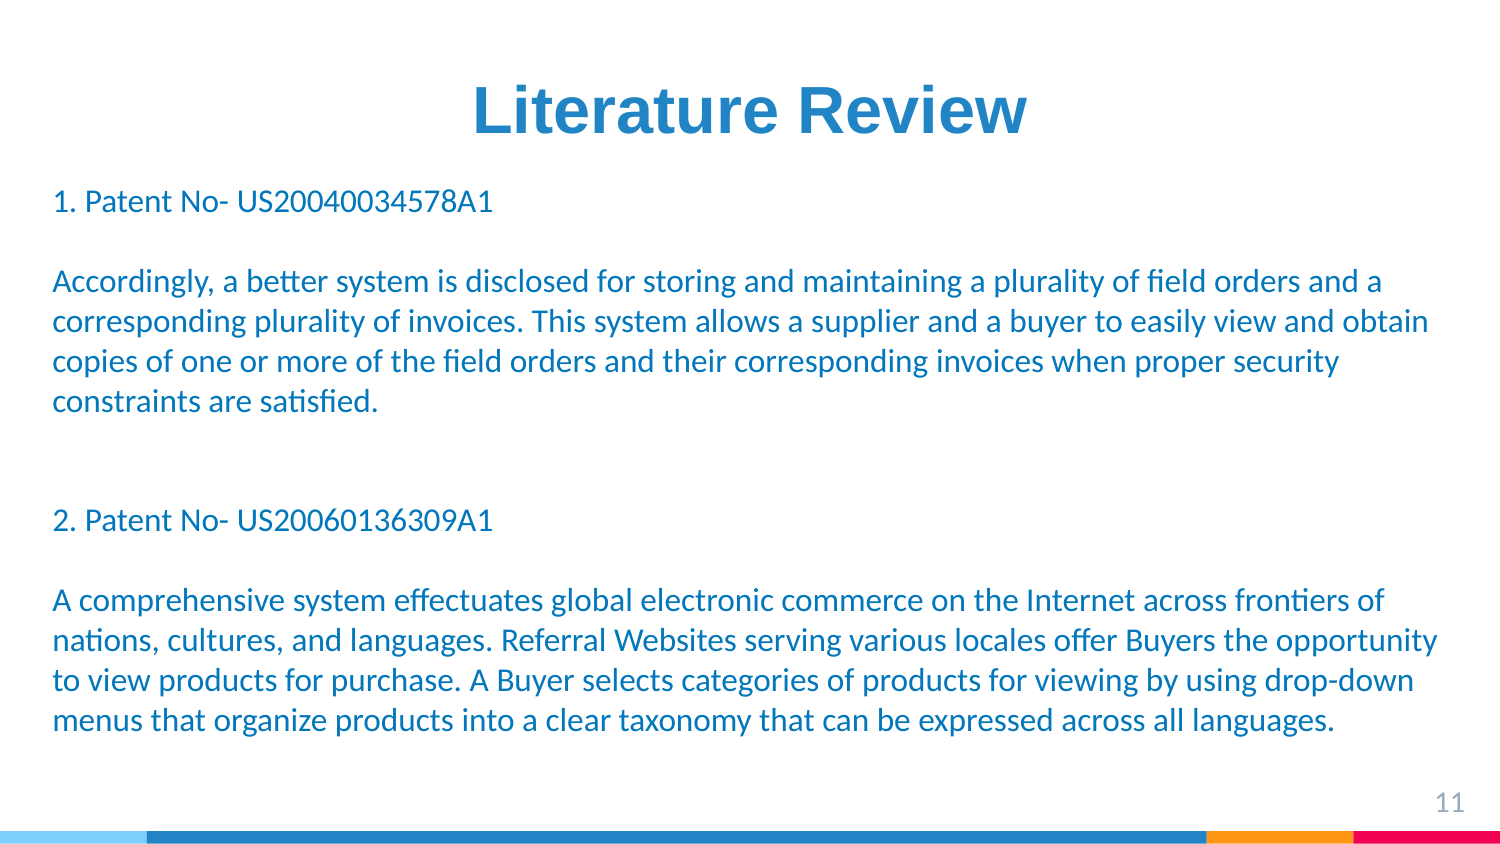

Literature Review

1. Patent No- US20040034578A1

Accordingly, a better system is disclosed for storing and maintaining a plurality of field orders and a corresponding plurality of invoices. This system allows a supplier and a buyer to easily view and obtain copies of one or more of the field orders and their corresponding invoices when proper security constraints are satisfied.

2. Patent No- US20060136309A1

A comprehensive system effectuates global electronic commerce on the Internet across frontiers of nations, cultures, and languages. Referral Websites serving various locales offer Buyers the opportunity to view products for purchase. A Buyer selects categories of products for viewing by using drop-down menus that organize products into a clear taxonomy that can be expressed across all languages.

11